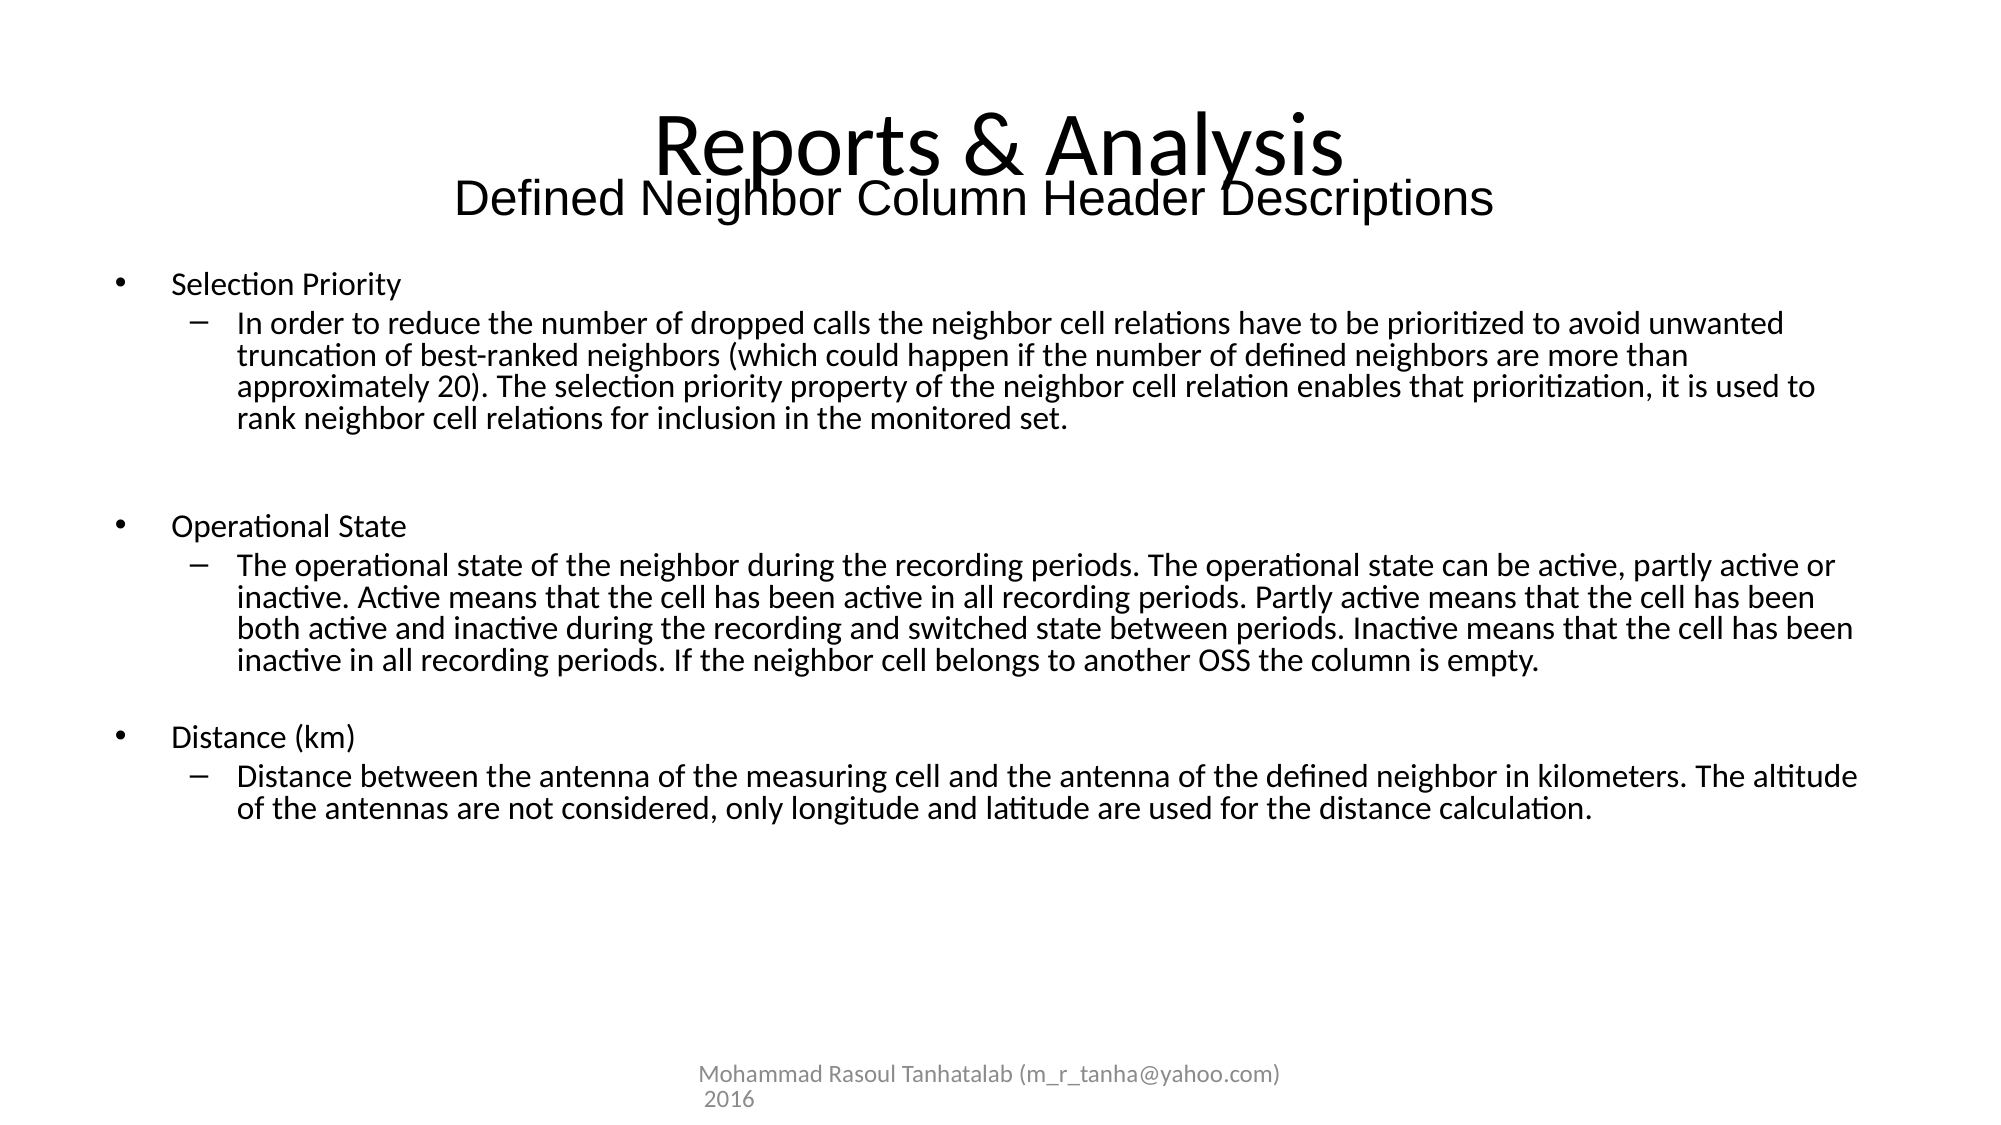

# Reports & Analysis
Defined Neighbor Column Header Descriptions
Selection Priority
In order to reduce the number of dropped calls the neighbor cell relations have to be prioritized to avoid unwanted truncation of best-ranked neighbors (which could happen if the number of defined neighbors are more than approximately 20). The selection priority property of the neighbor cell relation enables that prioritization, it is used to rank neighbor cell relations for inclusion in the monitored set.

Operational State
The operational state of the neighbor during the recording periods. The operational state can be active, partly active or inactive. Active means that the cell has been active in all recording periods. Partly active means that the cell has been both active and inactive during the recording and switched state between periods. Inactive means that the cell has been inactive in all recording periods. If the neighbor cell belongs to another OSS the column is empty.

Distance (km)
Distance between the antenna of the measuring cell and the antenna of the defined neighbor in kilometers. The altitude of the antennas are not considered, only longitude and latitude are used for the distance calculation.

Mohammad Rasoul Tanhatalab (m_r_tanha@yahoo.com)    2016